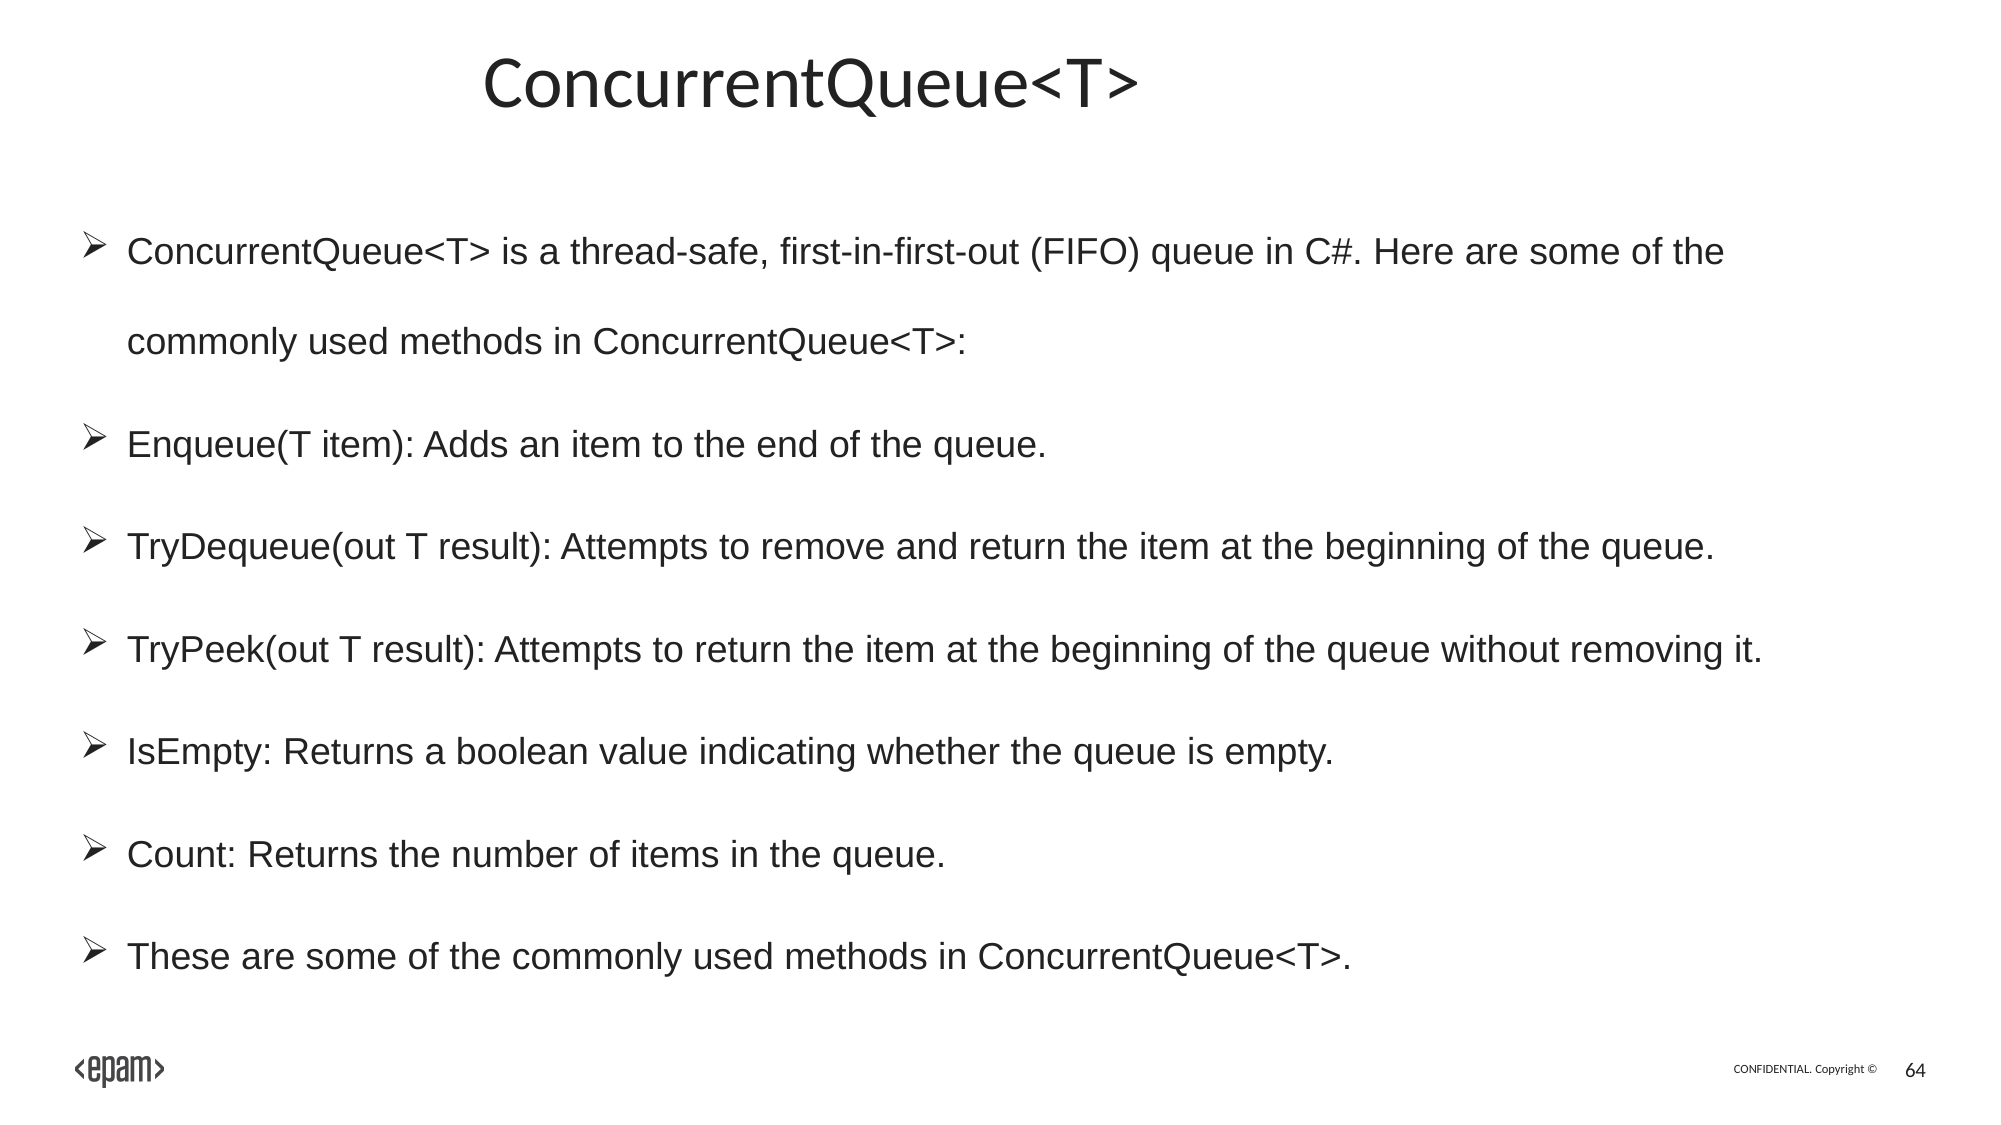

# ConcurrentQueue<T>
ConcurrentQueue<T> is a thread-safe, first-in-first-out (FIFO) queue in C#. Here are some of the commonly used methods in ConcurrentQueue<T>:
Enqueue(T item): Adds an item to the end of the queue.
TryDequeue(out T result): Attempts to remove and return the item at the beginning of the queue.
TryPeek(out T result): Attempts to return the item at the beginning of the queue without removing it.
IsEmpty: Returns a boolean value indicating whether the queue is empty.
Count: Returns the number of items in the queue.
These are some of the commonly used methods in ConcurrentQueue<T>.